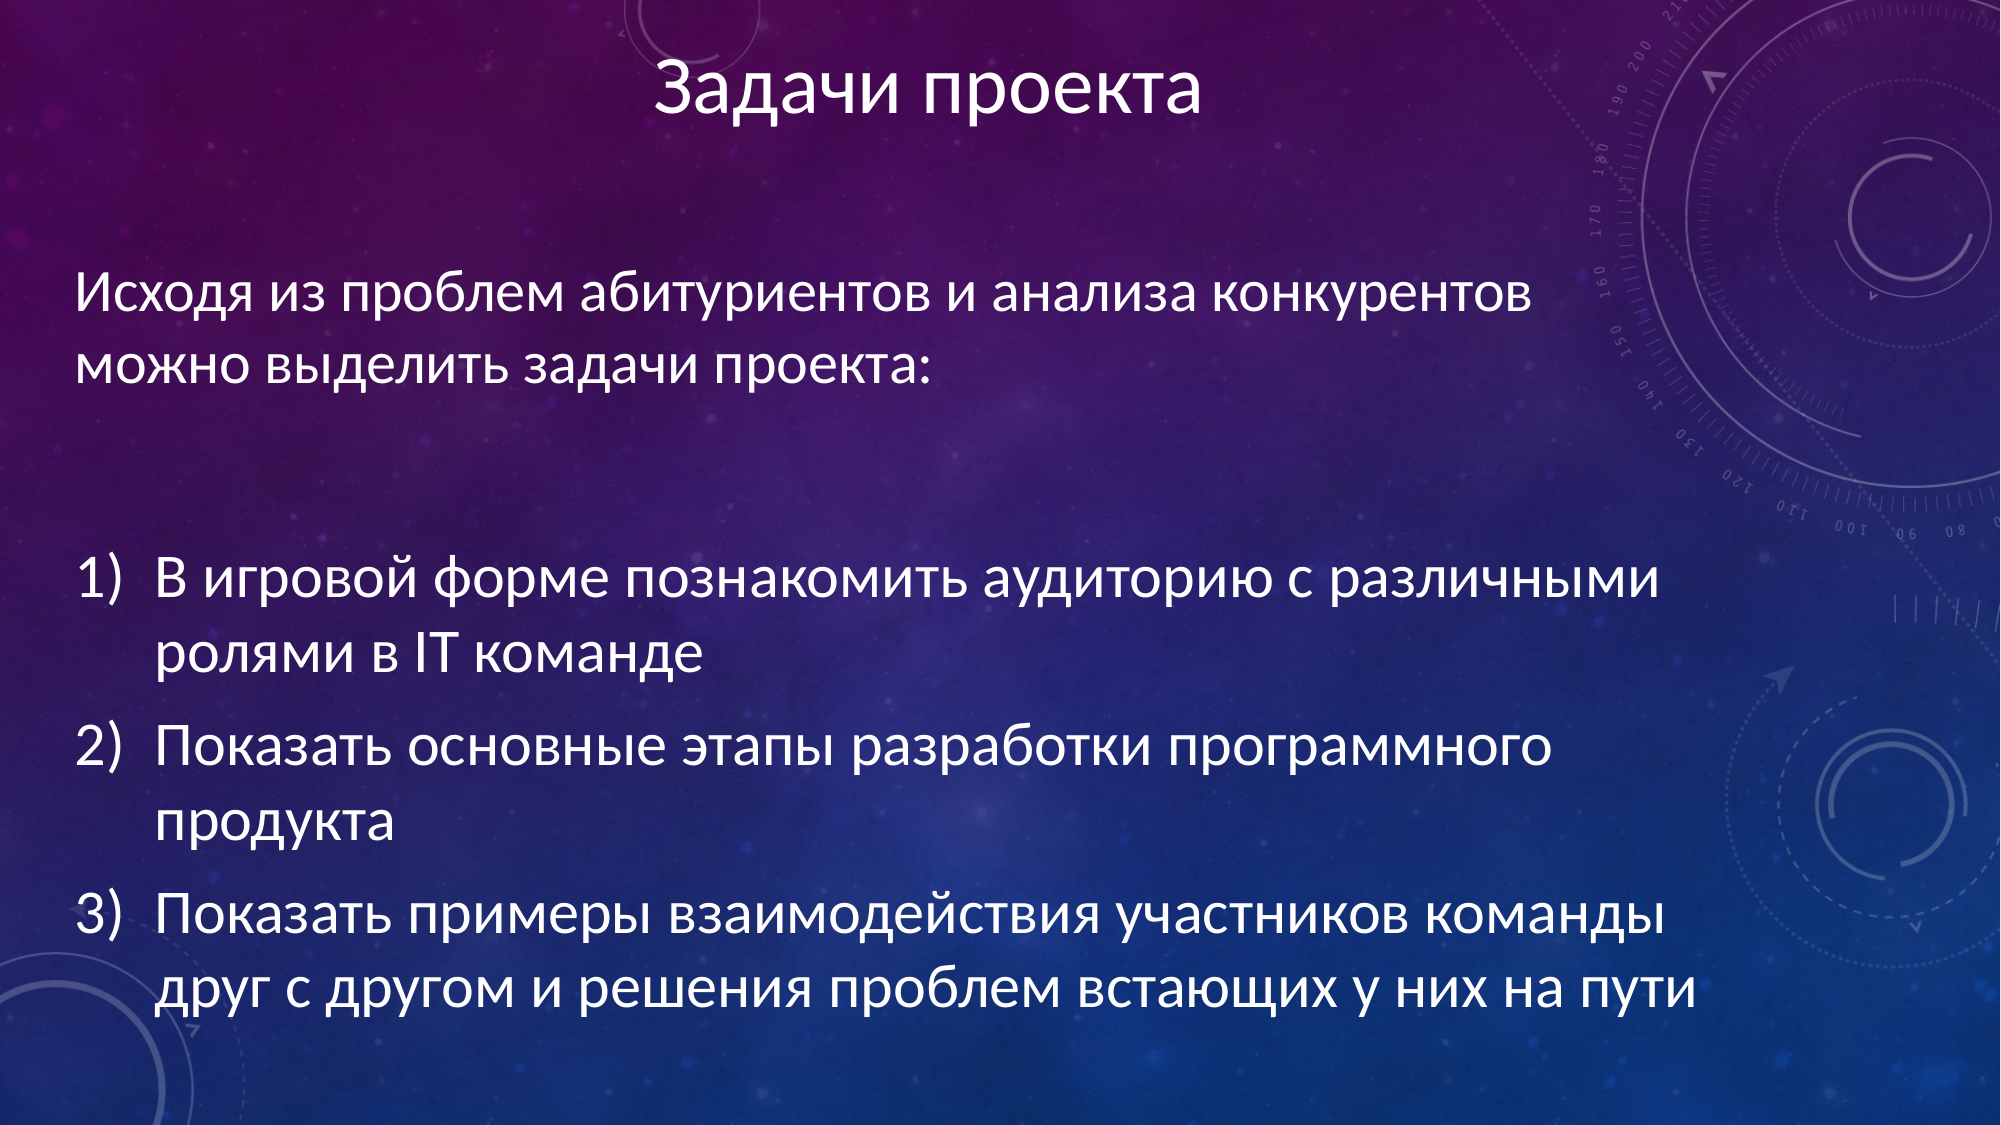

Задачи проекта
Исходя из проблем абитуриентов и анализа конкурентов можно выделить задачи проекта:
В игровой форме познакомить аудиторию с различными ролями в IT команде
Показать основные этапы разработки программного продукта
Показать примеры взаимодействия участников команды друг с другом и решения проблем встающих у них на пути